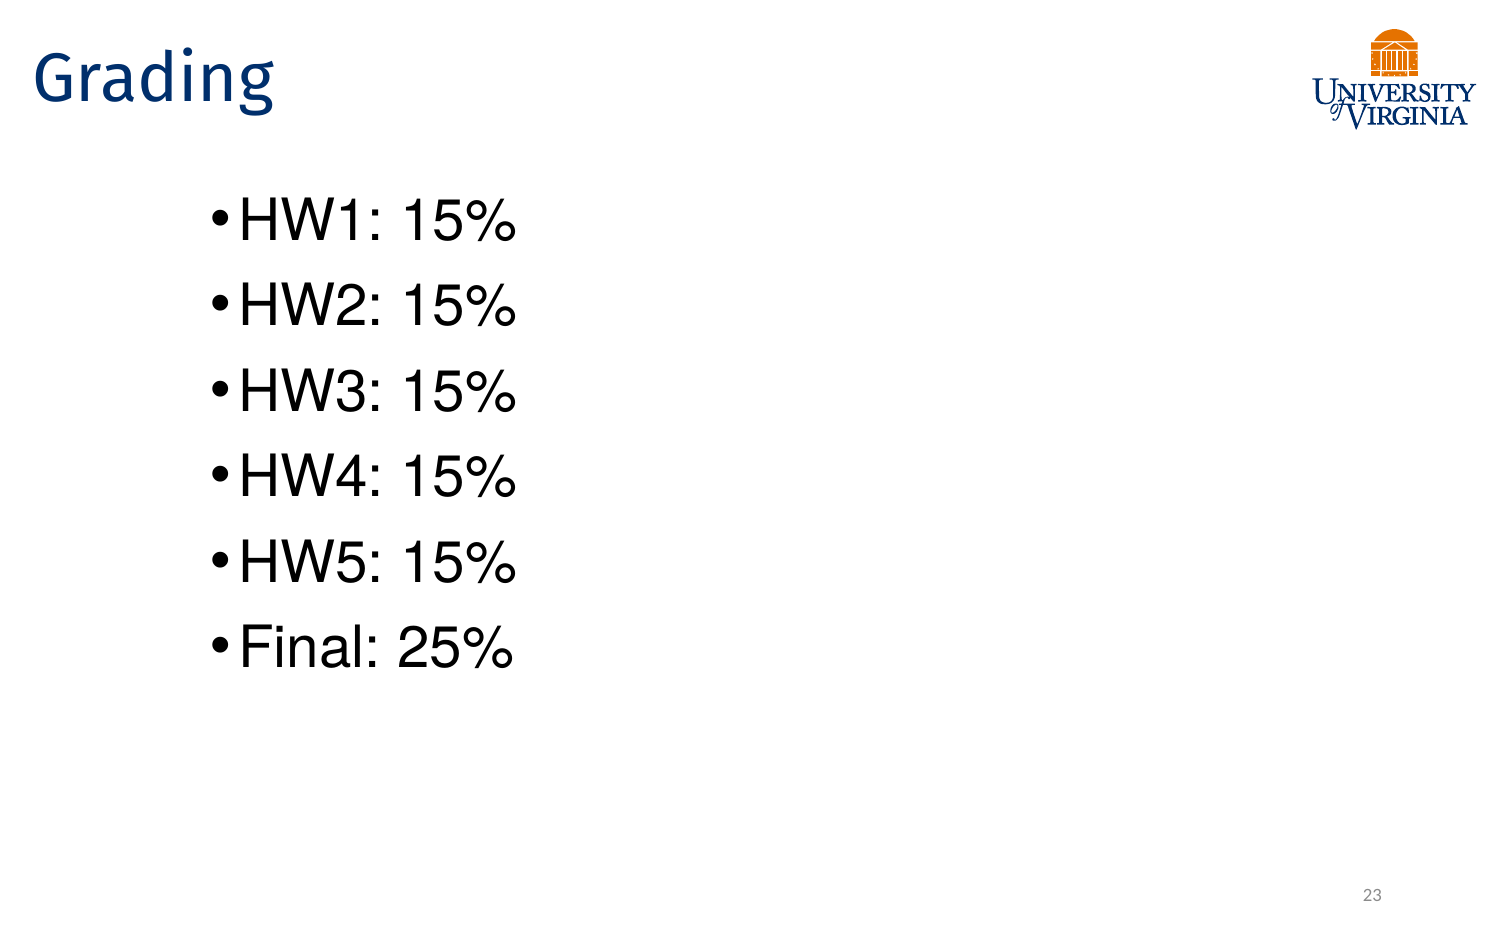

# Grading
HW1: 15%
HW2: 15%
HW3: 15%
HW4: 15%
HW5: 15%
Final: 25%

23